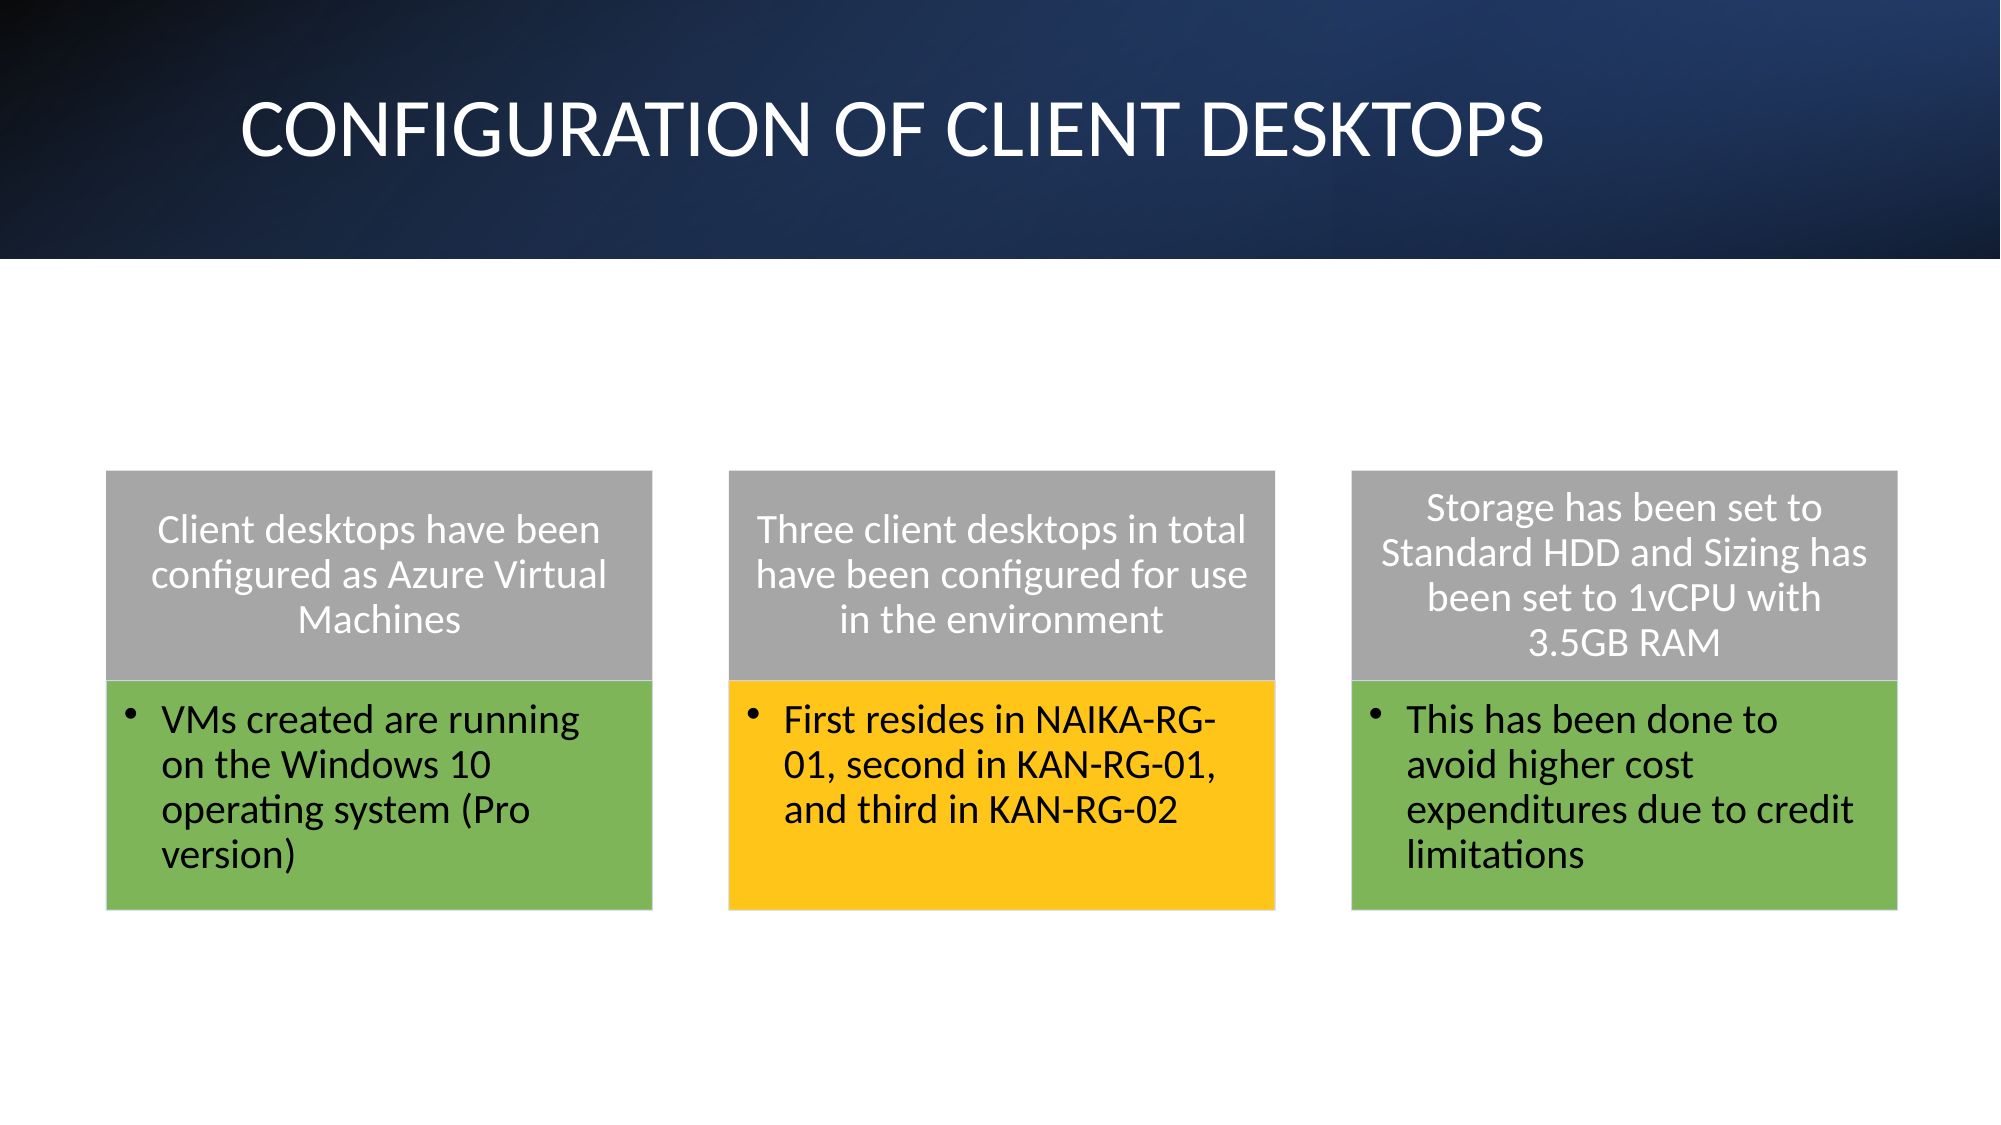

# CONFIGURATION OF CLIENT DESKTOPS
Client desktops have been configured as Azure Virtual Machines
VMs created are running on the Windows 10 operating system (Pro version)
Three client desktops in total have been configured for use in the environment
First resides in NAIKA-RG-01, second in KAN-RG-01, and third in KAN-RG-02
Storage has been set to Standard HDD and Sizing has been set to 1vCPU with 3.5GB RAM
This has been done to avoid higher cost expenditures due to credit limitations